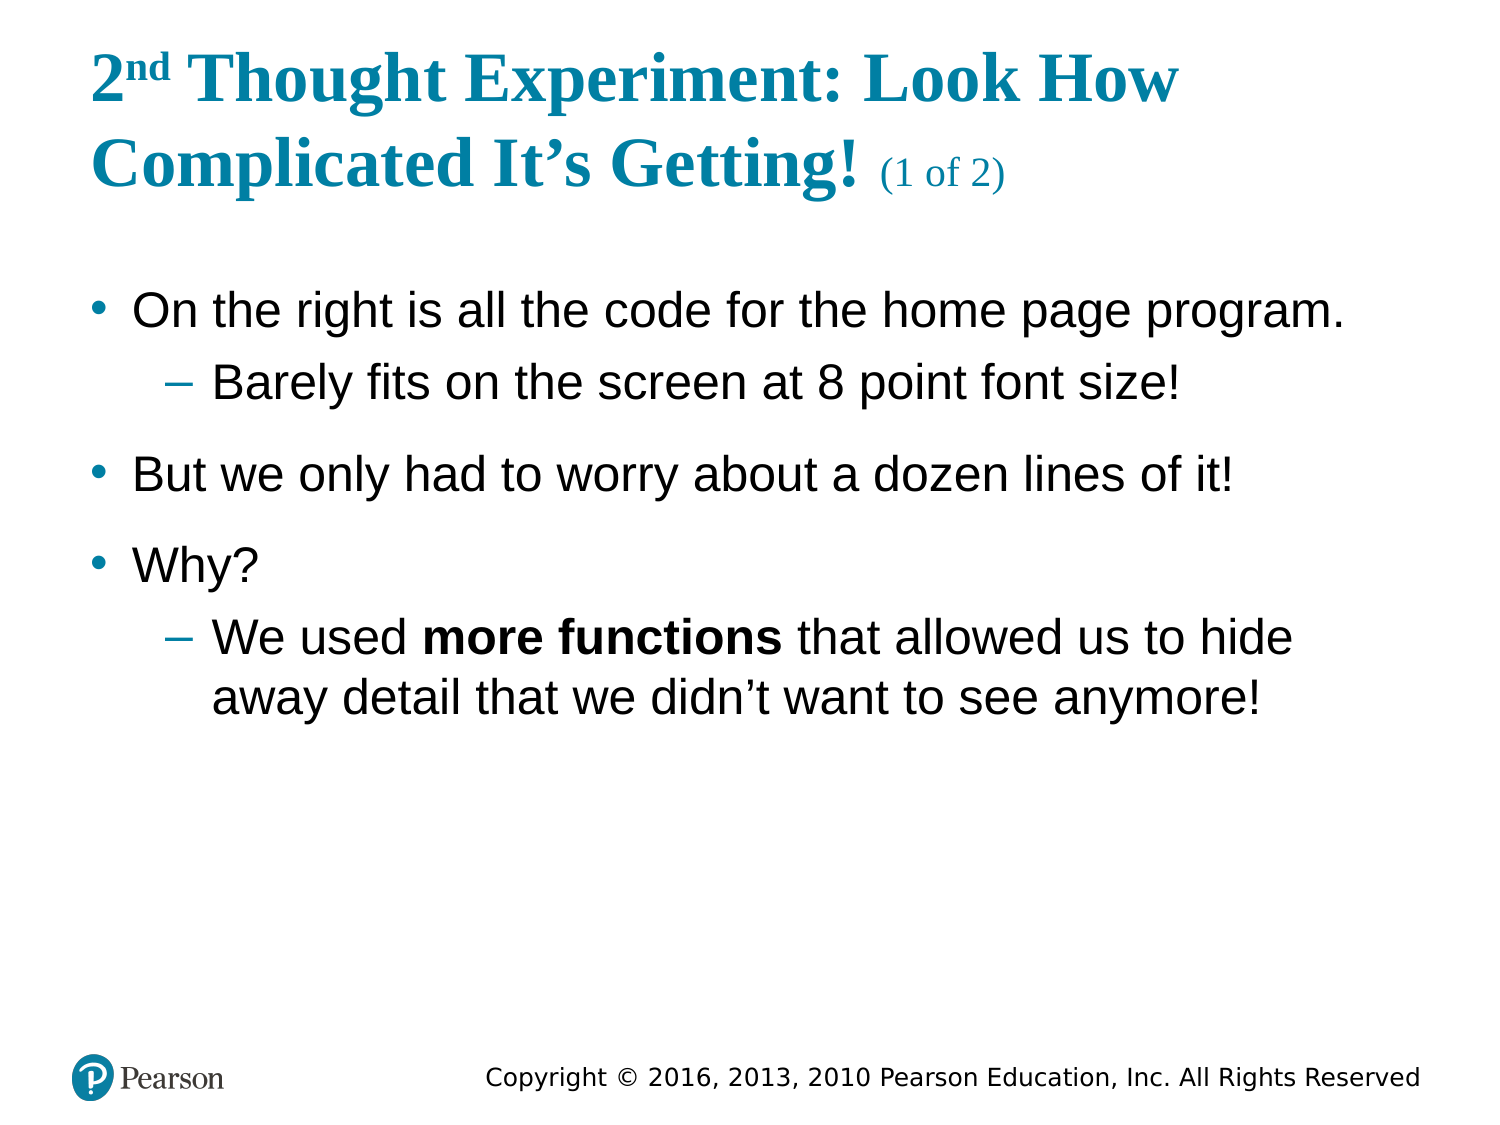

# 2nd Thought Experiment: Look How Complicated It’s Getting! (1 of 2)
On the right is all the code for the home page program.
Barely fits on the screen at 8 point font size!
But we only had to worry about a dozen lines of it!
Why?
We used more functions that allowed us to hide away detail that we didn’t want to see anymore!